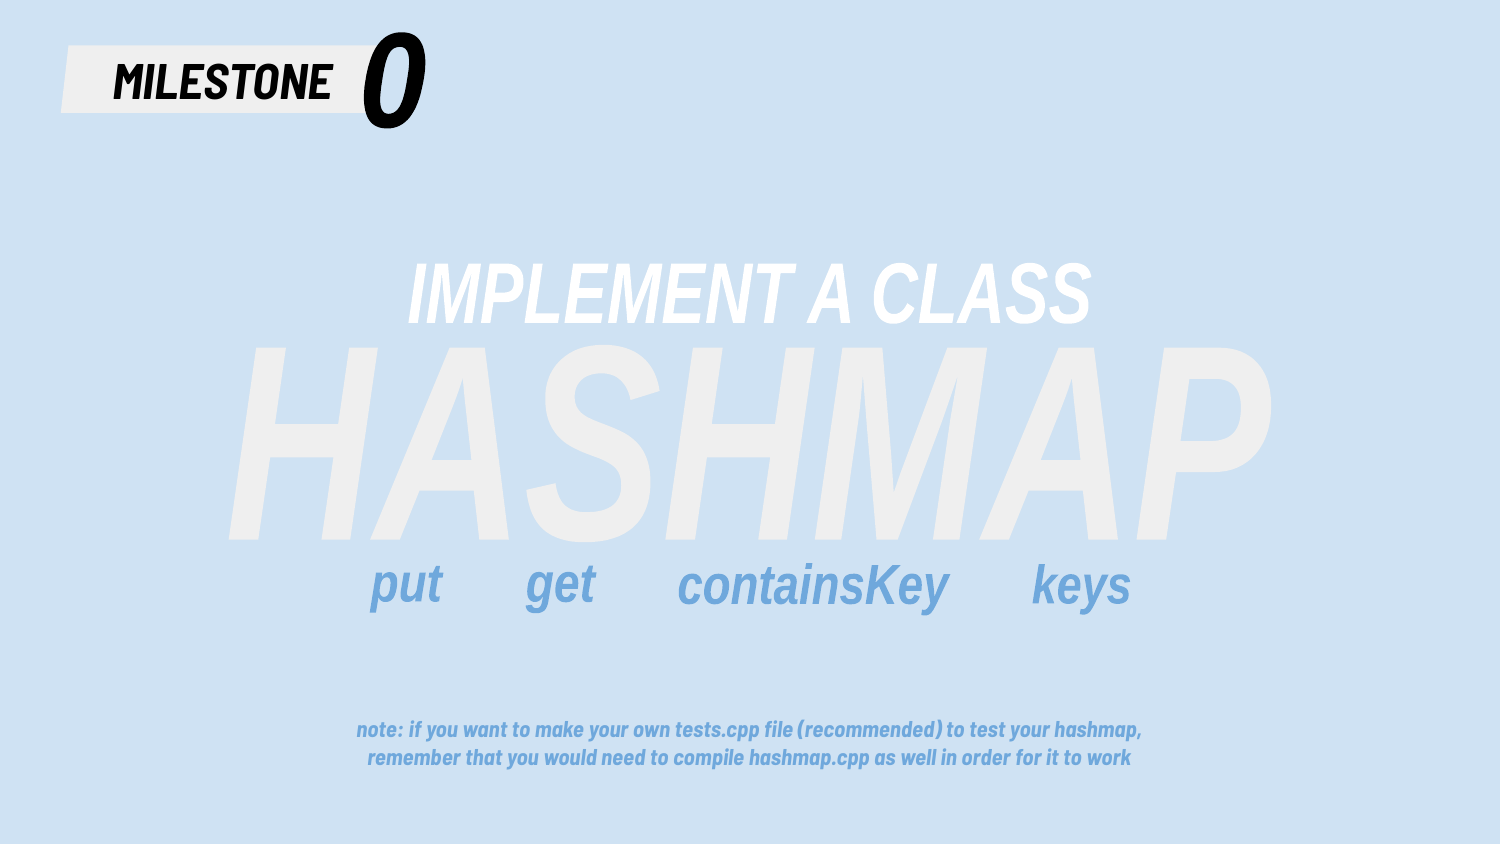

0
MILESTONE
IMPLEMENT A CLASS
HASHMAP
containsKey
keys
get
put
note: if you want to make your own tests.cpp file (recommended) to test your hashmap, remember that you would need to compile hashmap.cpp as well in order for it to work